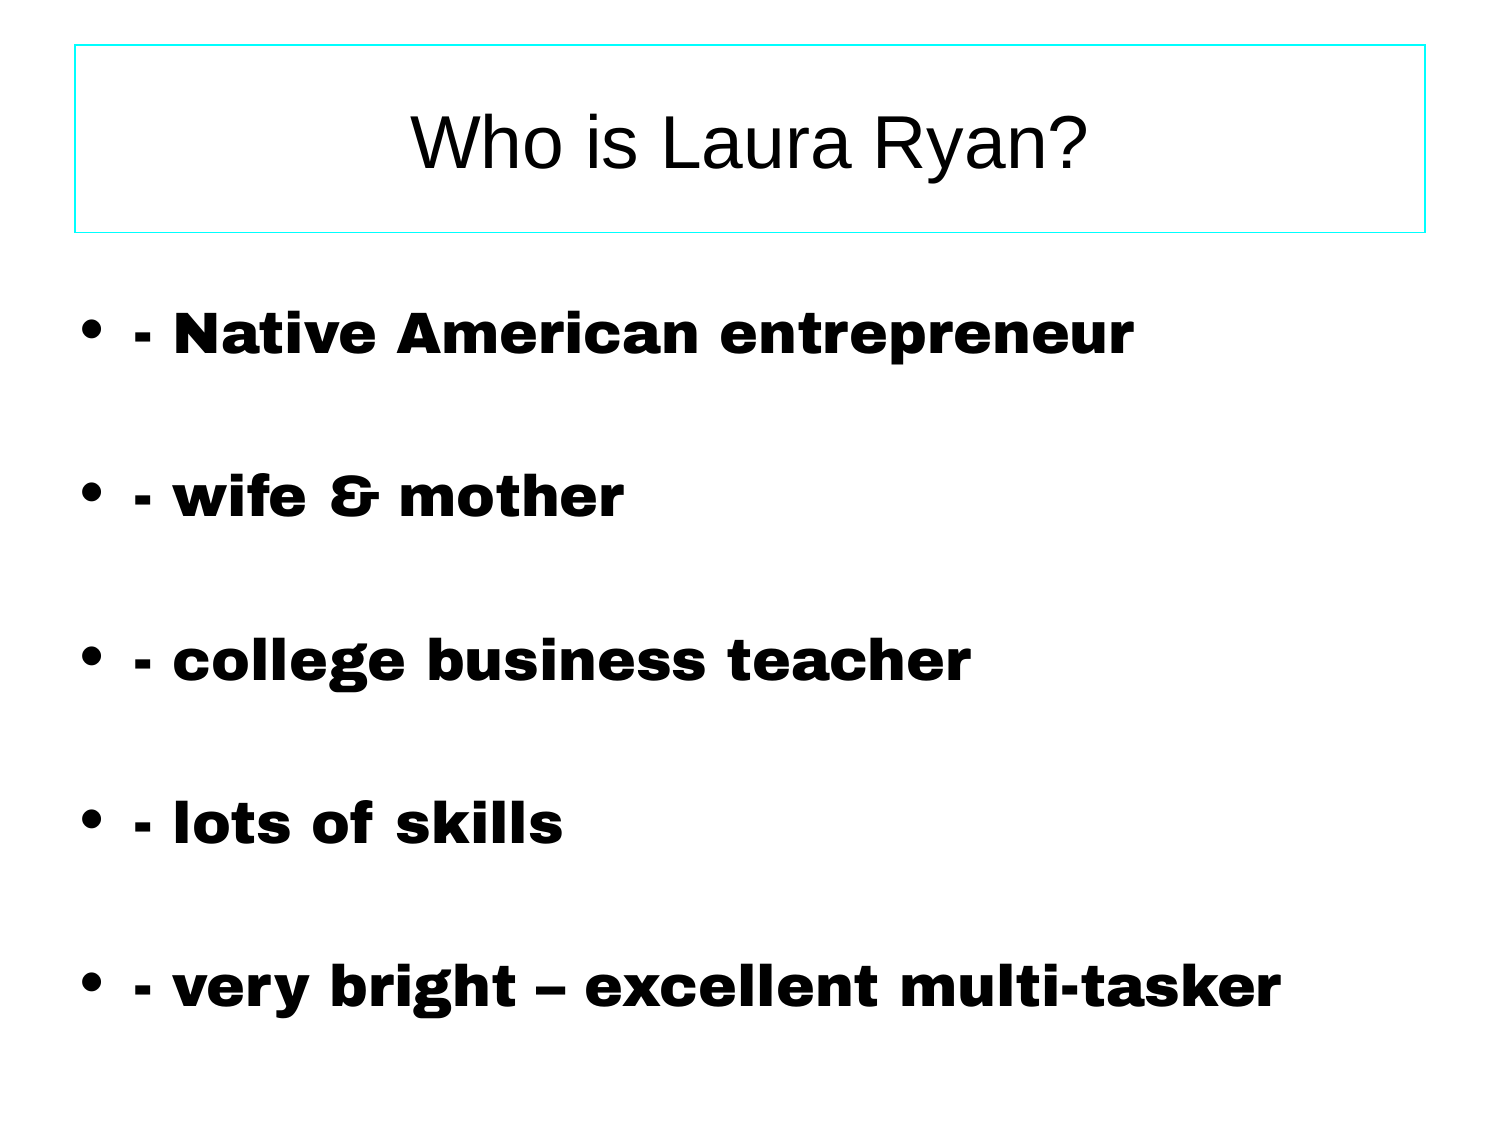

# Who is Laura Ryan?
- Native American entrepreneur

- wife & mother

- college business teacher

- lots of skills

- very bright – excellent multi-tasker